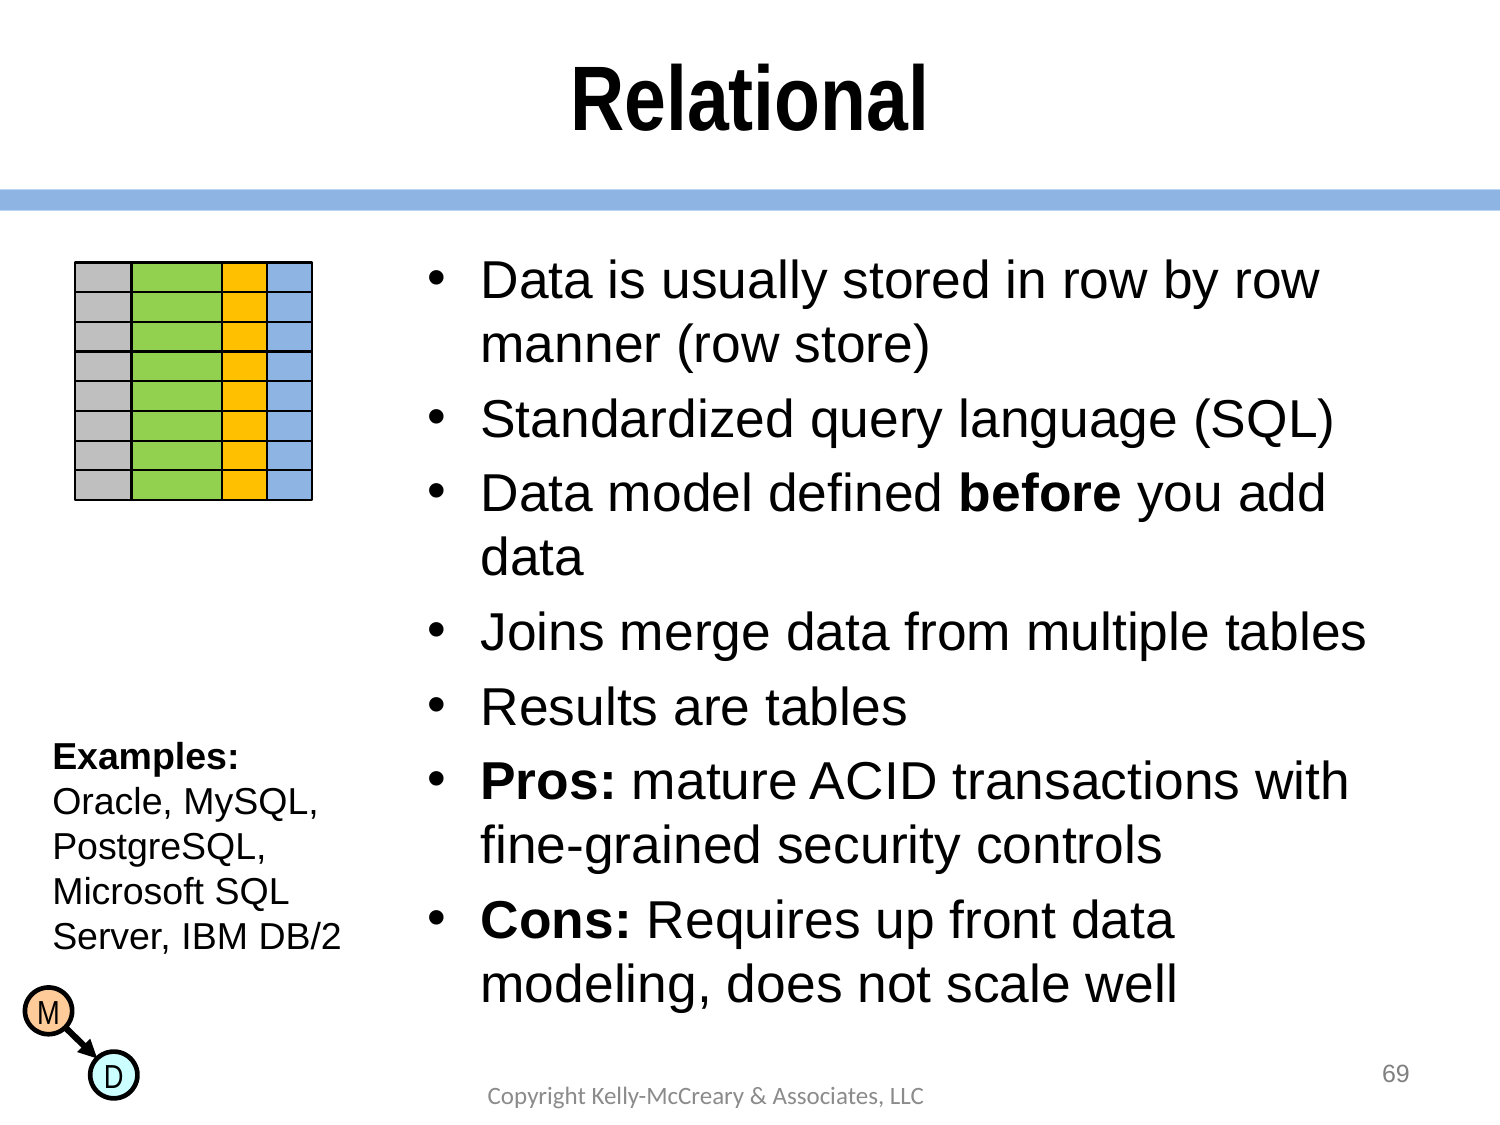

# Relational
Data is usually stored in row by row manner (row store)
Standardized query language (SQL)
Data model defined before you add data
Joins merge data from multiple tables
Results are tables
Pros: mature ACID transactions with fine-grained security controls
Cons: Requires up front data modeling, does not scale well

Examples:
Oracle, MySQL,
PostgreSQL,
Microsoft SQL Server, IBM DB/2
69
Copyright Kelly-McCreary & Associates, LLC